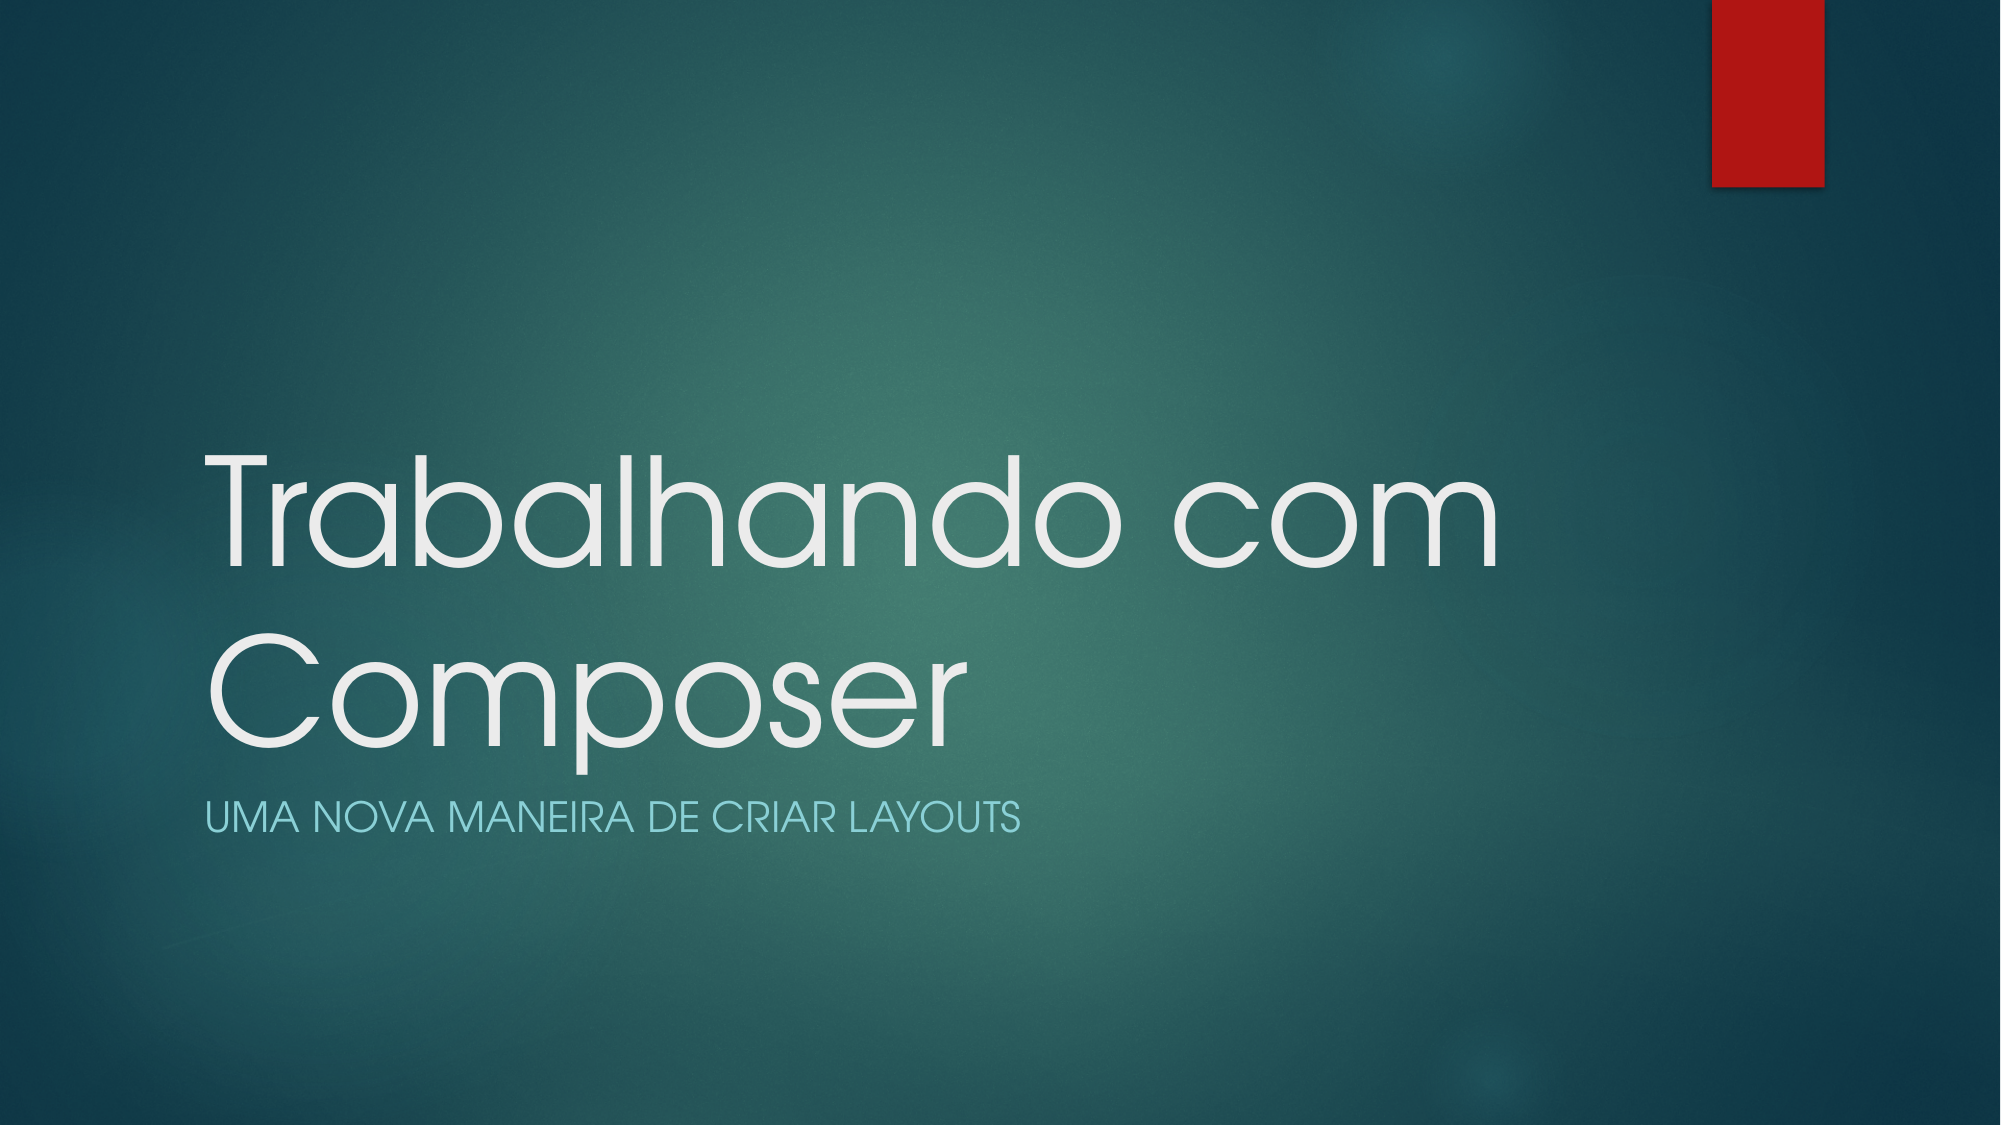

# Trabalhando com Composer
Uma nova maneira de criar layouts